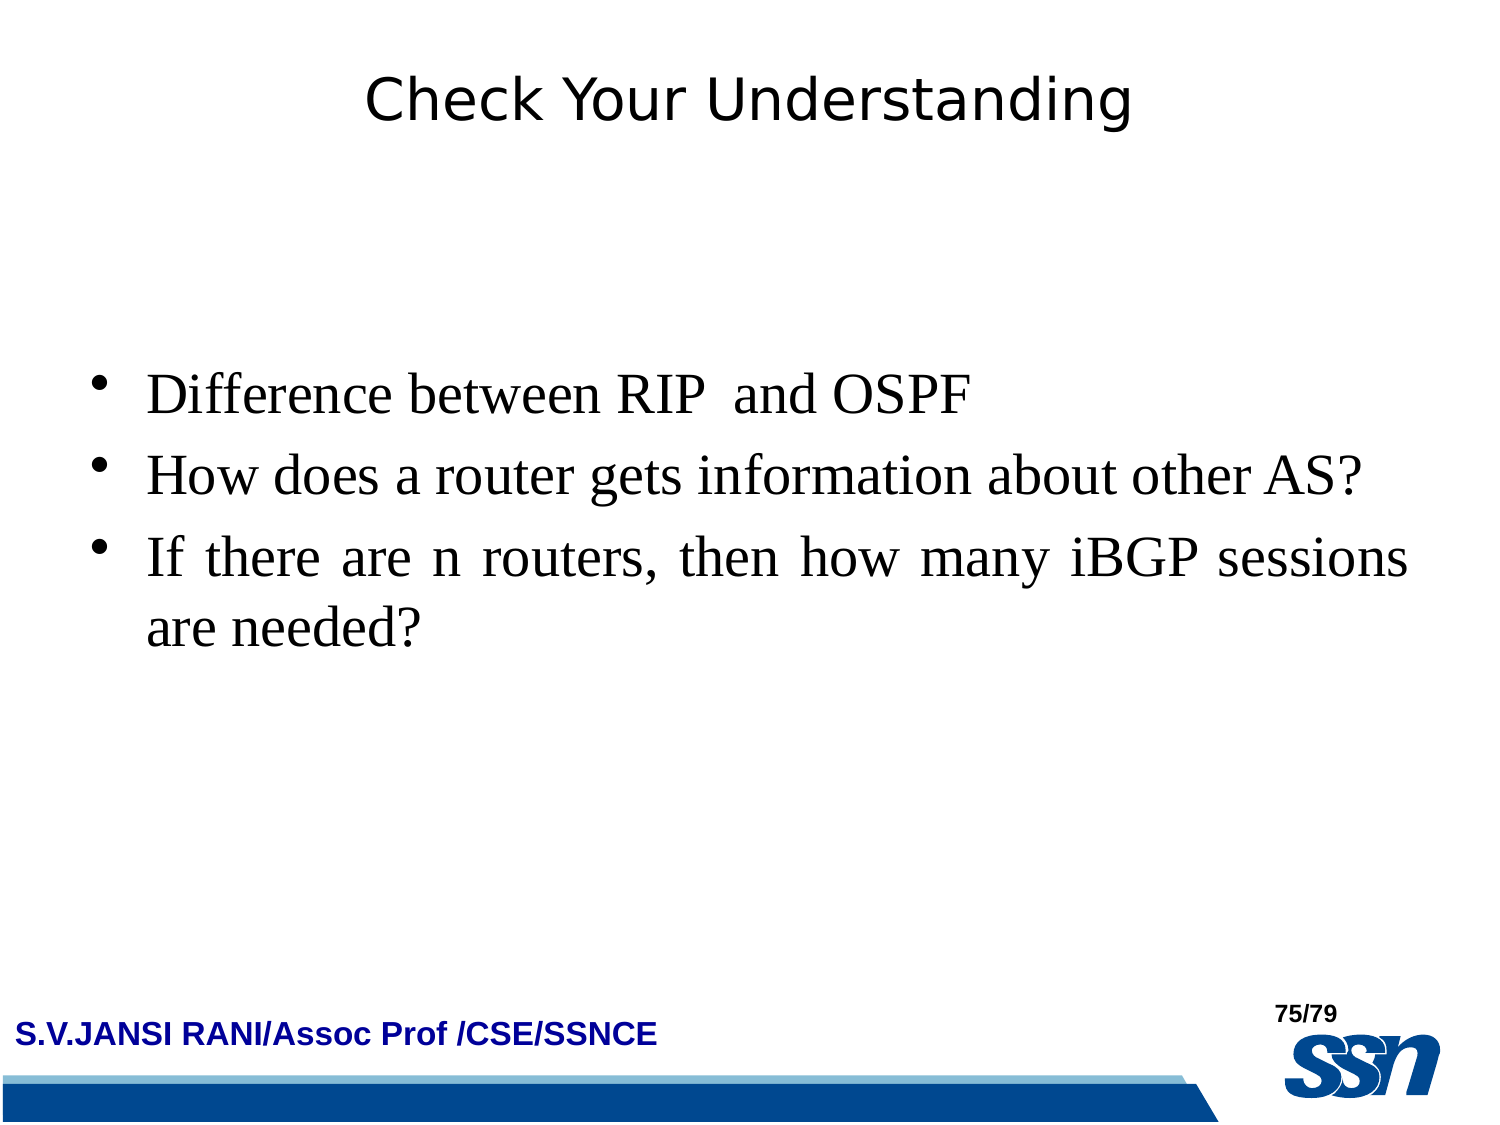

# Check Your Understanding

Difference between RIP  and OSPF
How does a router gets information about other AS?
If there are n routers, then how many iBGP sessions are needed?